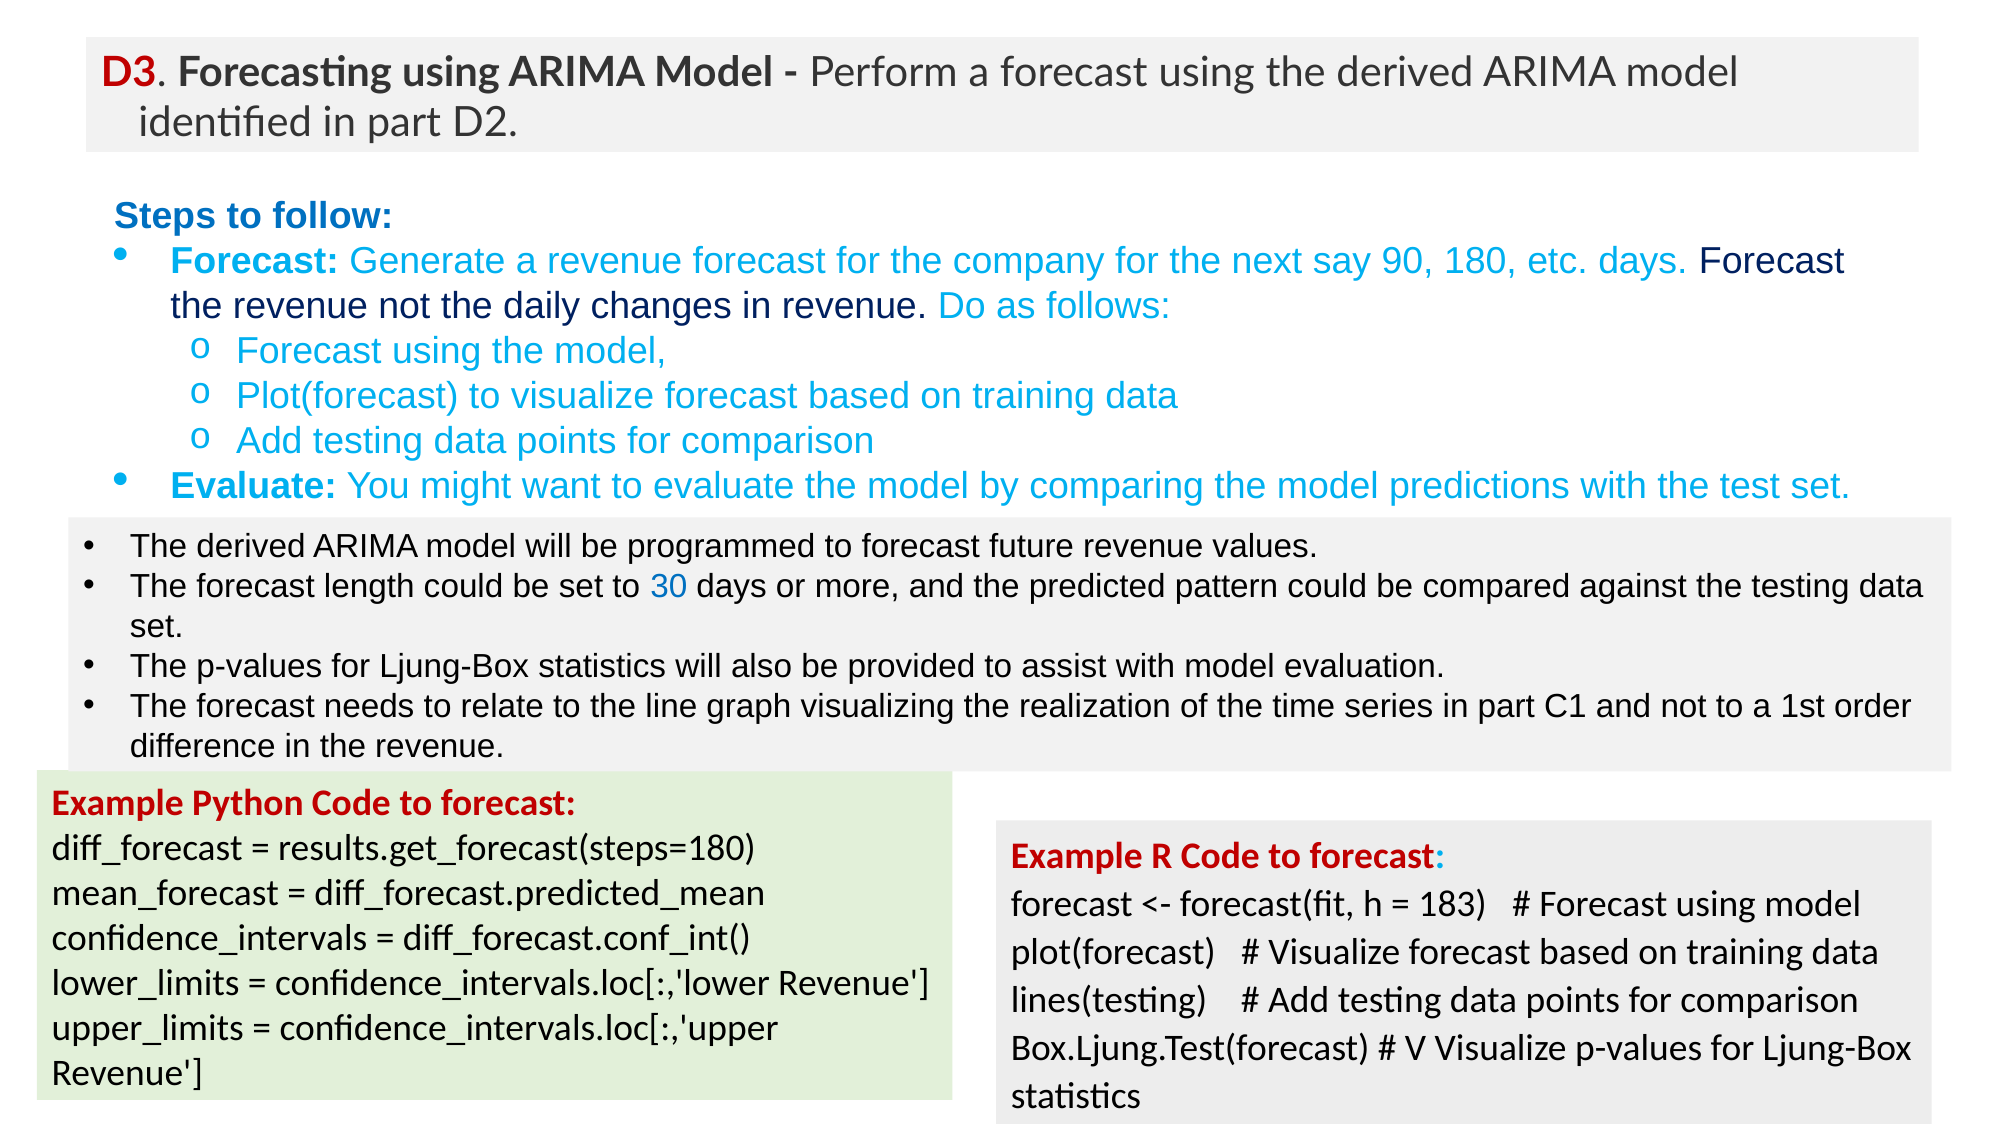

D3. Forecasting using ARIMA Model - Perform a forecast using the derived ARIMA model identified in part D2.
Steps to follow:
Forecast: Generate a revenue forecast for the company for the next say 90, 180, etc. days. Forecast the revenue not the daily changes in revenue. Do as follows:
Forecast using the model,
Plot(forecast) to visualize forecast based on training data
Add testing data points for comparison
Evaluate: You might want to evaluate the model by comparing the model predictions with the test set.
The derived ARIMA model will be programmed to forecast future revenue values.
The forecast length could be set to 30 days or more, and the predicted pattern could be compared against the testing data set.
The p-values for Ljung-Box statistics will also be provided to assist with model evaluation.
The forecast needs to relate to the line graph visualizing the realization of the time series in part C1 and not to a 1st order difference in the revenue.
Example Python Code to forecast:
diff_forecast = results.get_forecast(steps=180)
mean_forecast = diff_forecast.predicted_mean
confidence_intervals = diff_forecast.conf_int()
lower_limits = confidence_intervals.loc[:,'lower Revenue']
upper_limits = confidence_intervals.loc[:,'upper Revenue']
Example R Code to forecast:
forecast <- forecast(fit, h = 183)   # Forecast using model
plot(forecast)   # Visualize forecast based on training data
lines(testing)    # Add testing data points for comparison
Box.Ljung.Test(forecast) # V Visualize p-values for Ljung-Box statistics